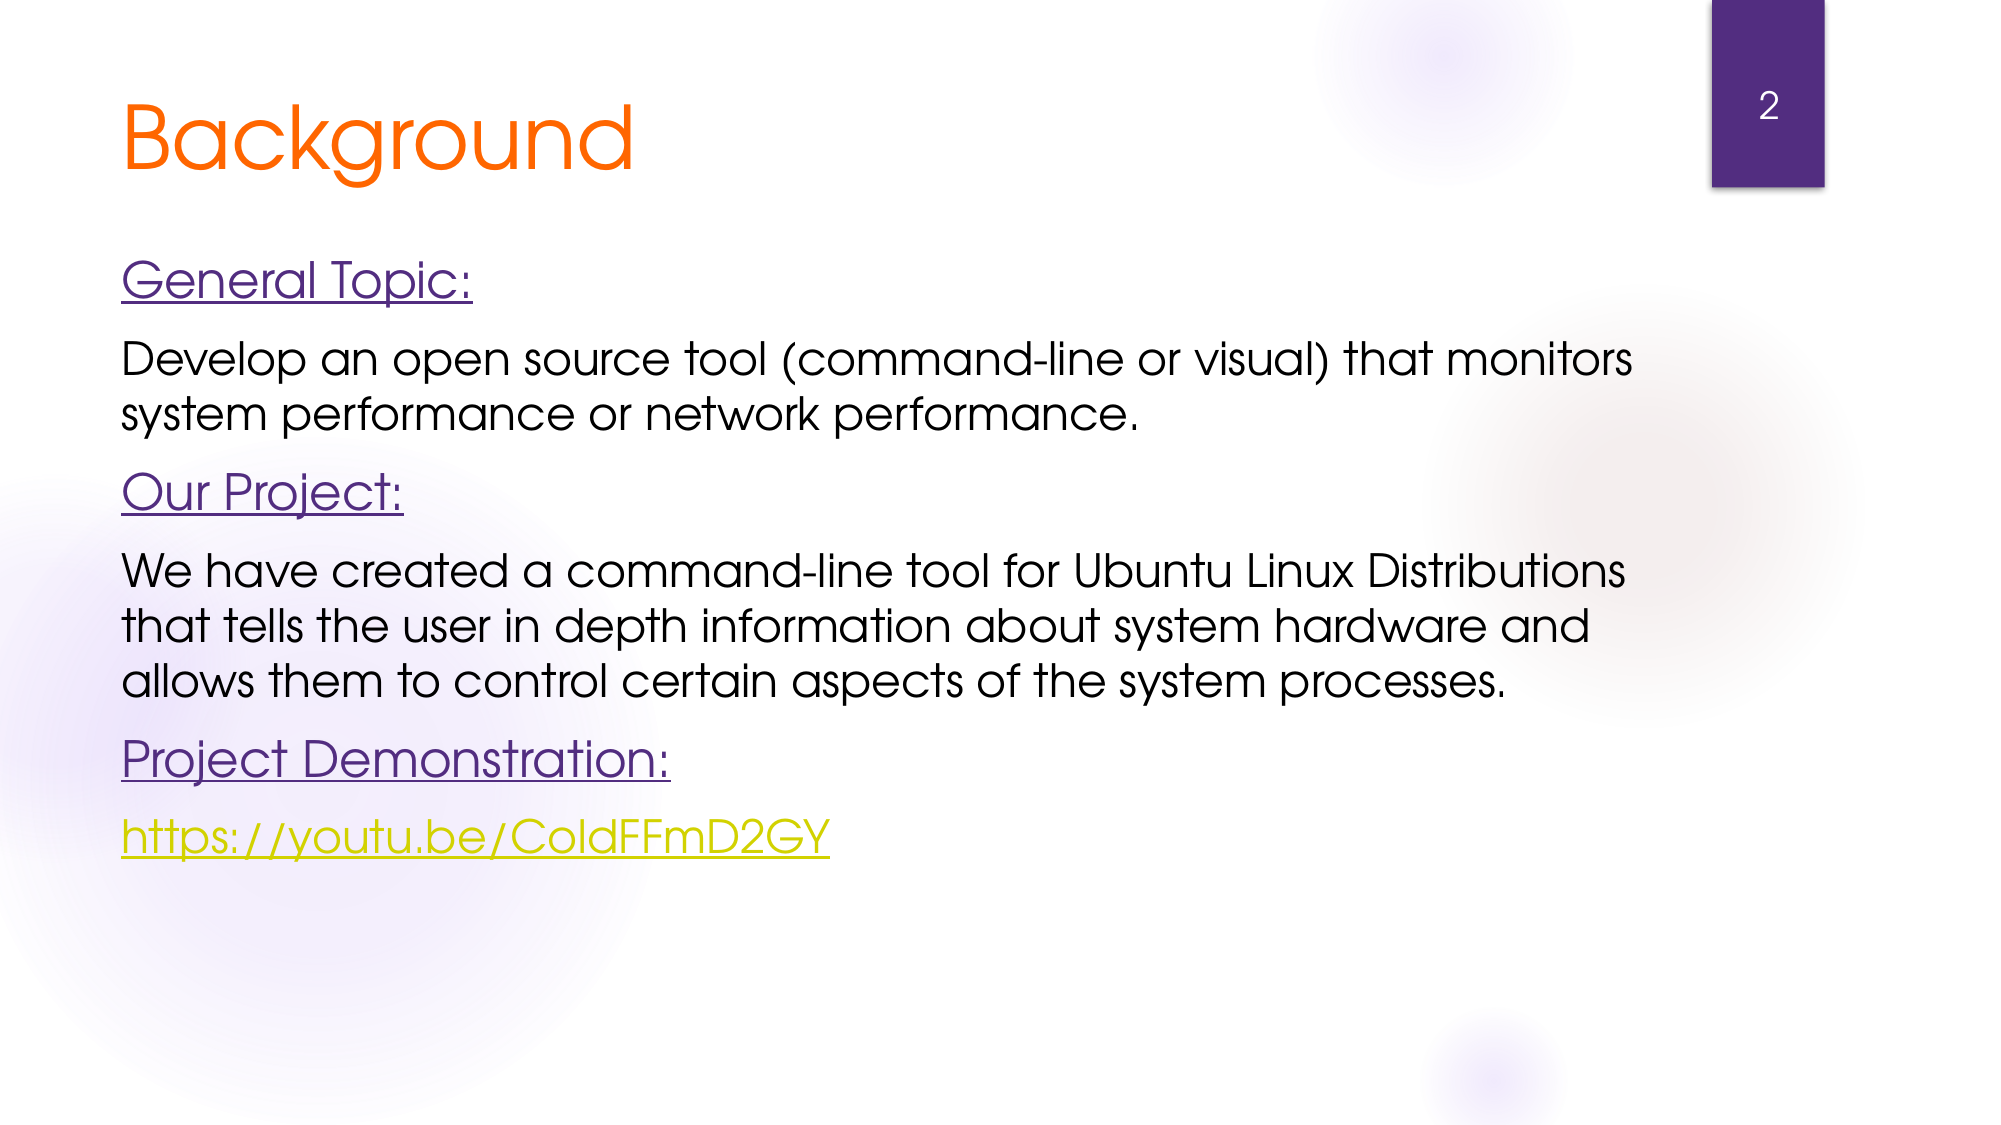

# Background
2
General Topic:
Develop an open source tool (command-line or visual) that monitors system performance or network performance.
Our Project:
We have created a command-line tool for Ubuntu Linux Distributions that tells the user in depth information about system hardware and allows them to control certain aspects of the system processes.
Project Demonstration:
https://youtu.be/CoIdFFmD2GY